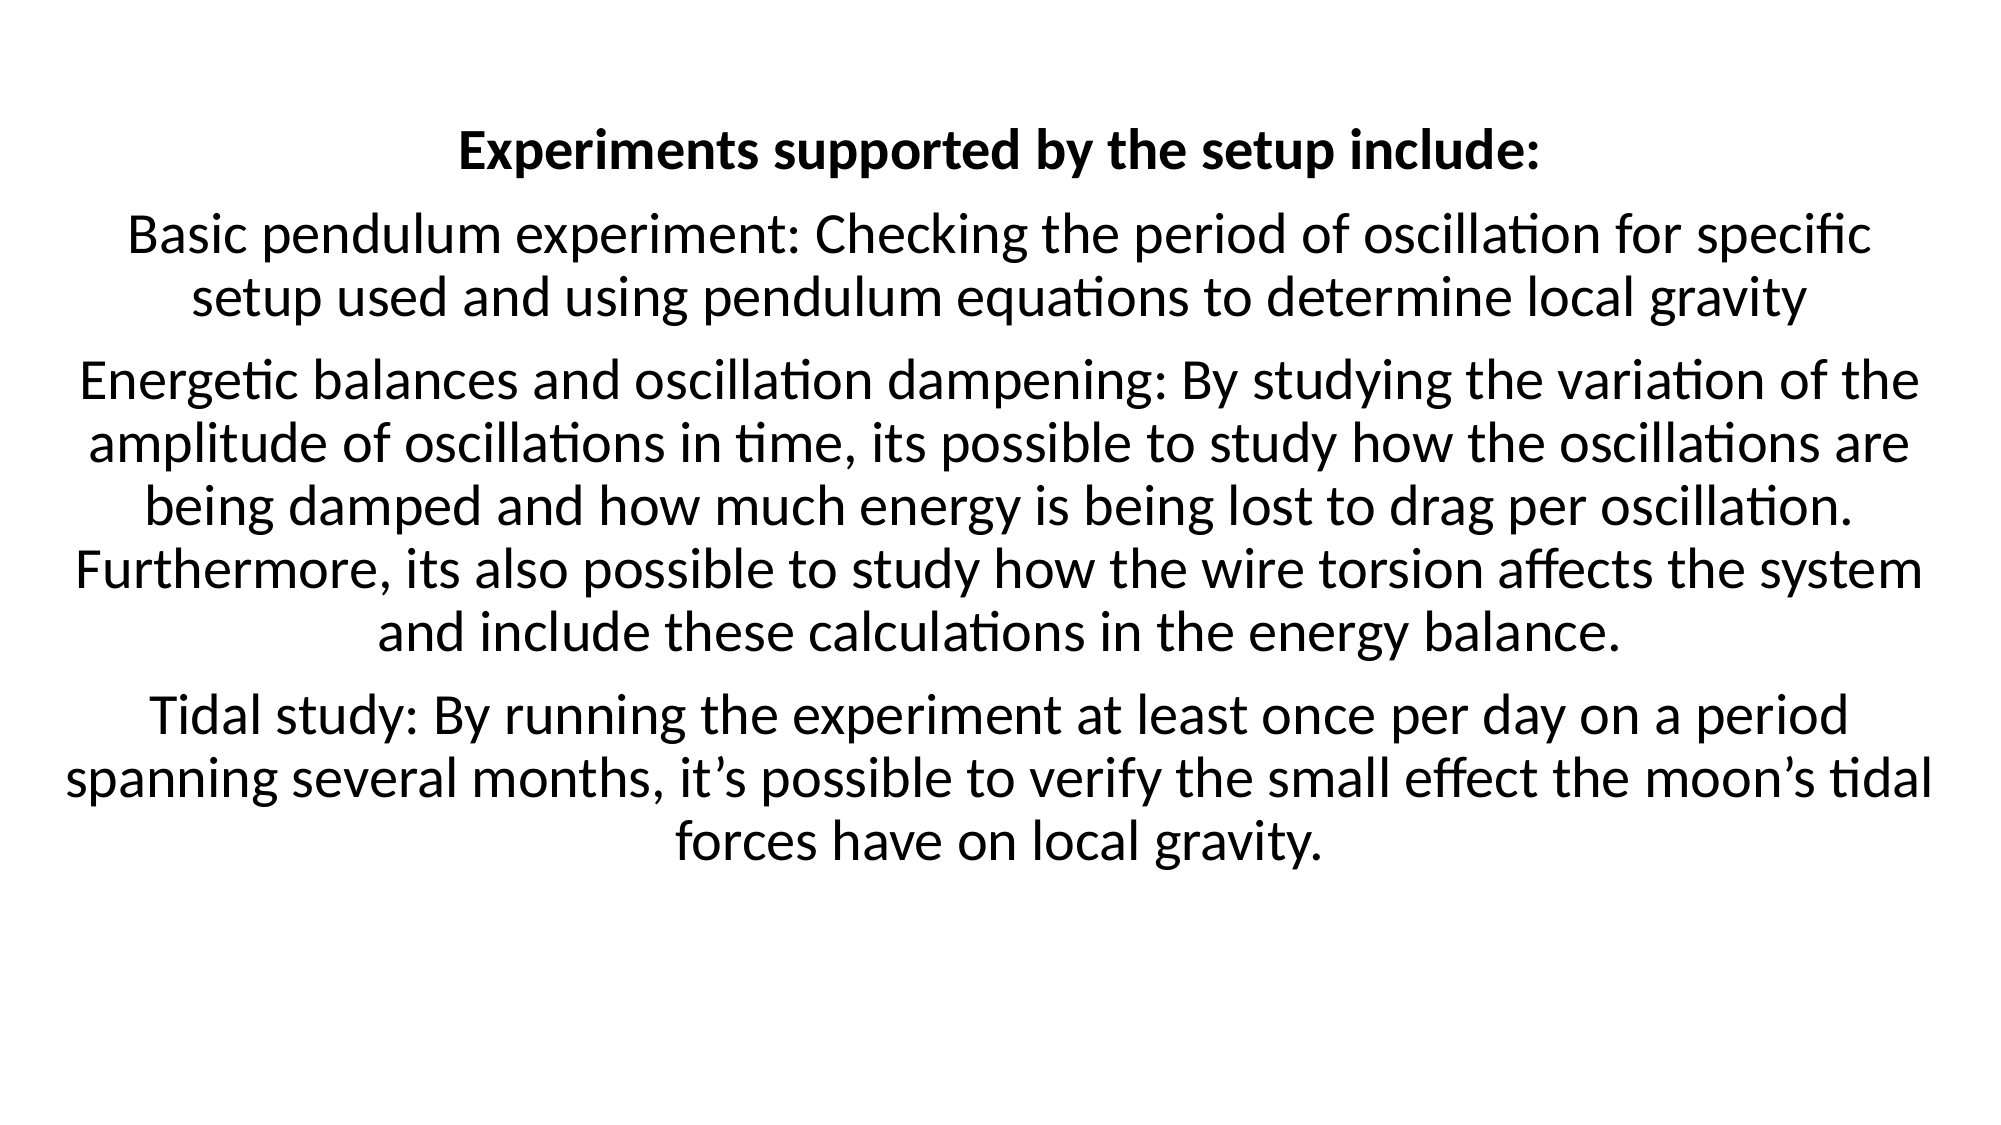

Experiments supported by the setup include:
Basic pendulum experiment: Checking the period of oscillation for specific setup used and using pendulum equations to determine local gravity
Energetic balances and oscillation dampening: By studying the variation of the amplitude of oscillations in time, its possible to study how the oscillations are being damped and how much energy is being lost to drag per oscillation. Furthermore, its also possible to study how the wire torsion affects the system and include these calculations in the energy balance.
Tidal study: By running the experiment at least once per day on a period spanning several months, it’s possible to verify the small effect the moon’s tidal forces have on local gravity.